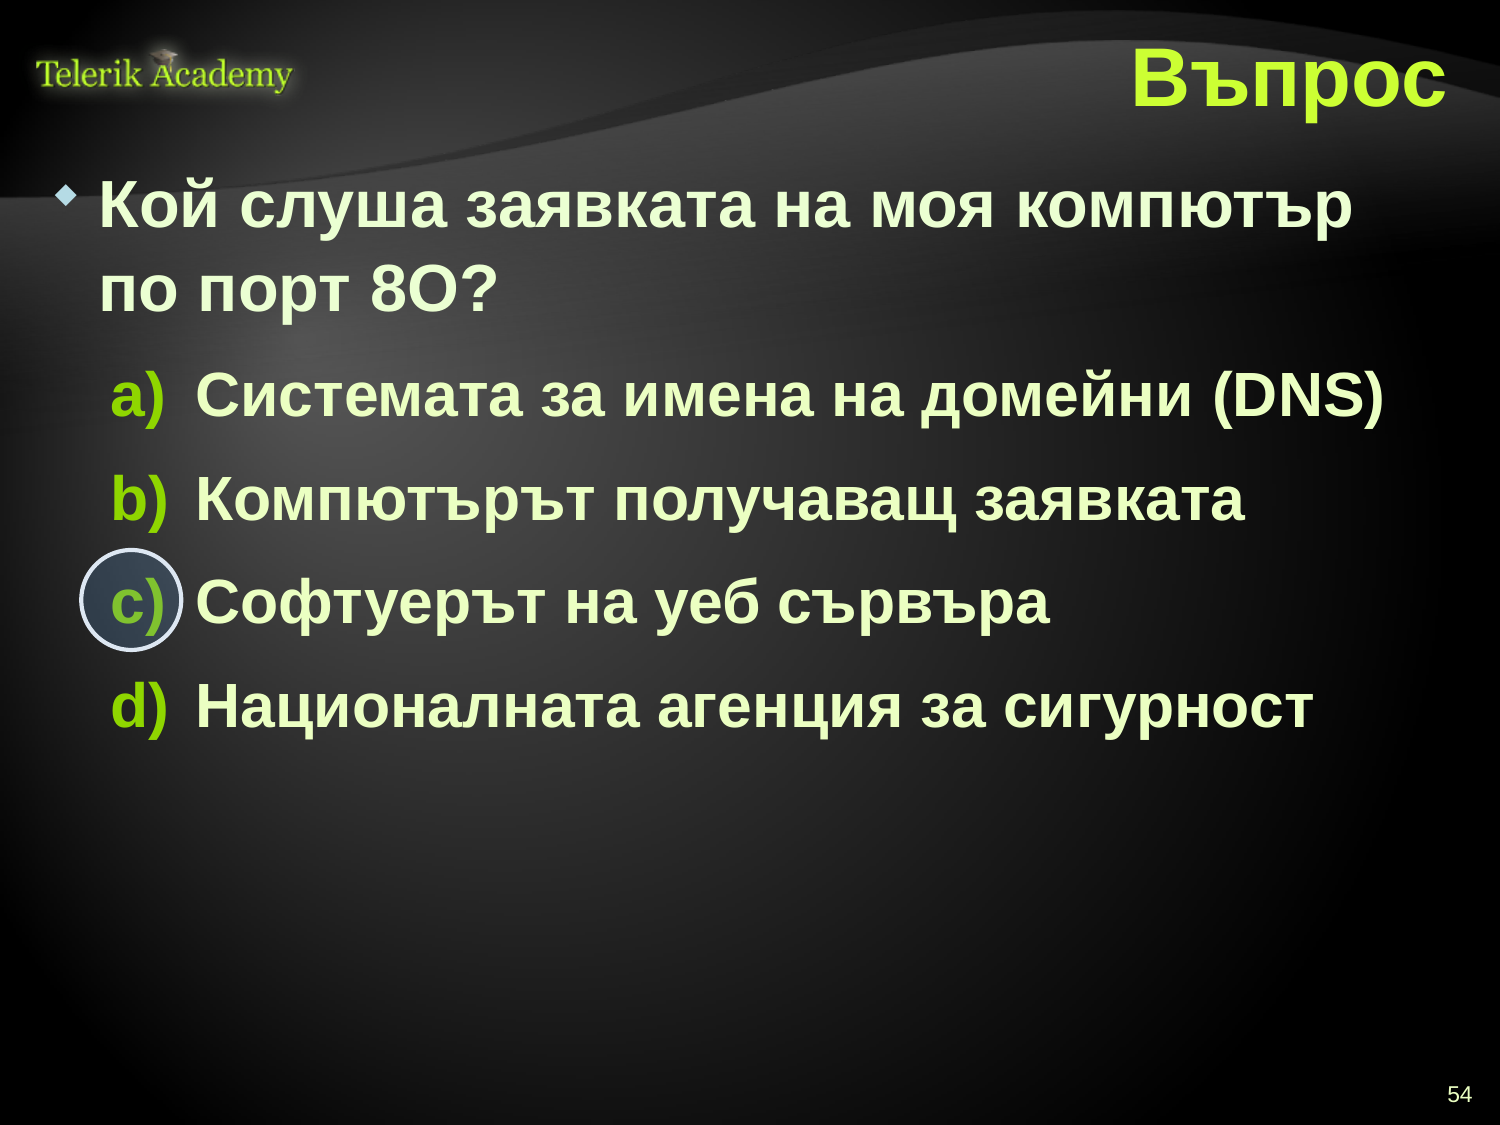

# Въпрос
Кой слуша заявката на моя компютър по порт 8О?
Системата за имена на домейни (DNS)
Компютърът получаващ заявката
Софтуерът на уеб сървъра
Националната агенция за сигурност

54